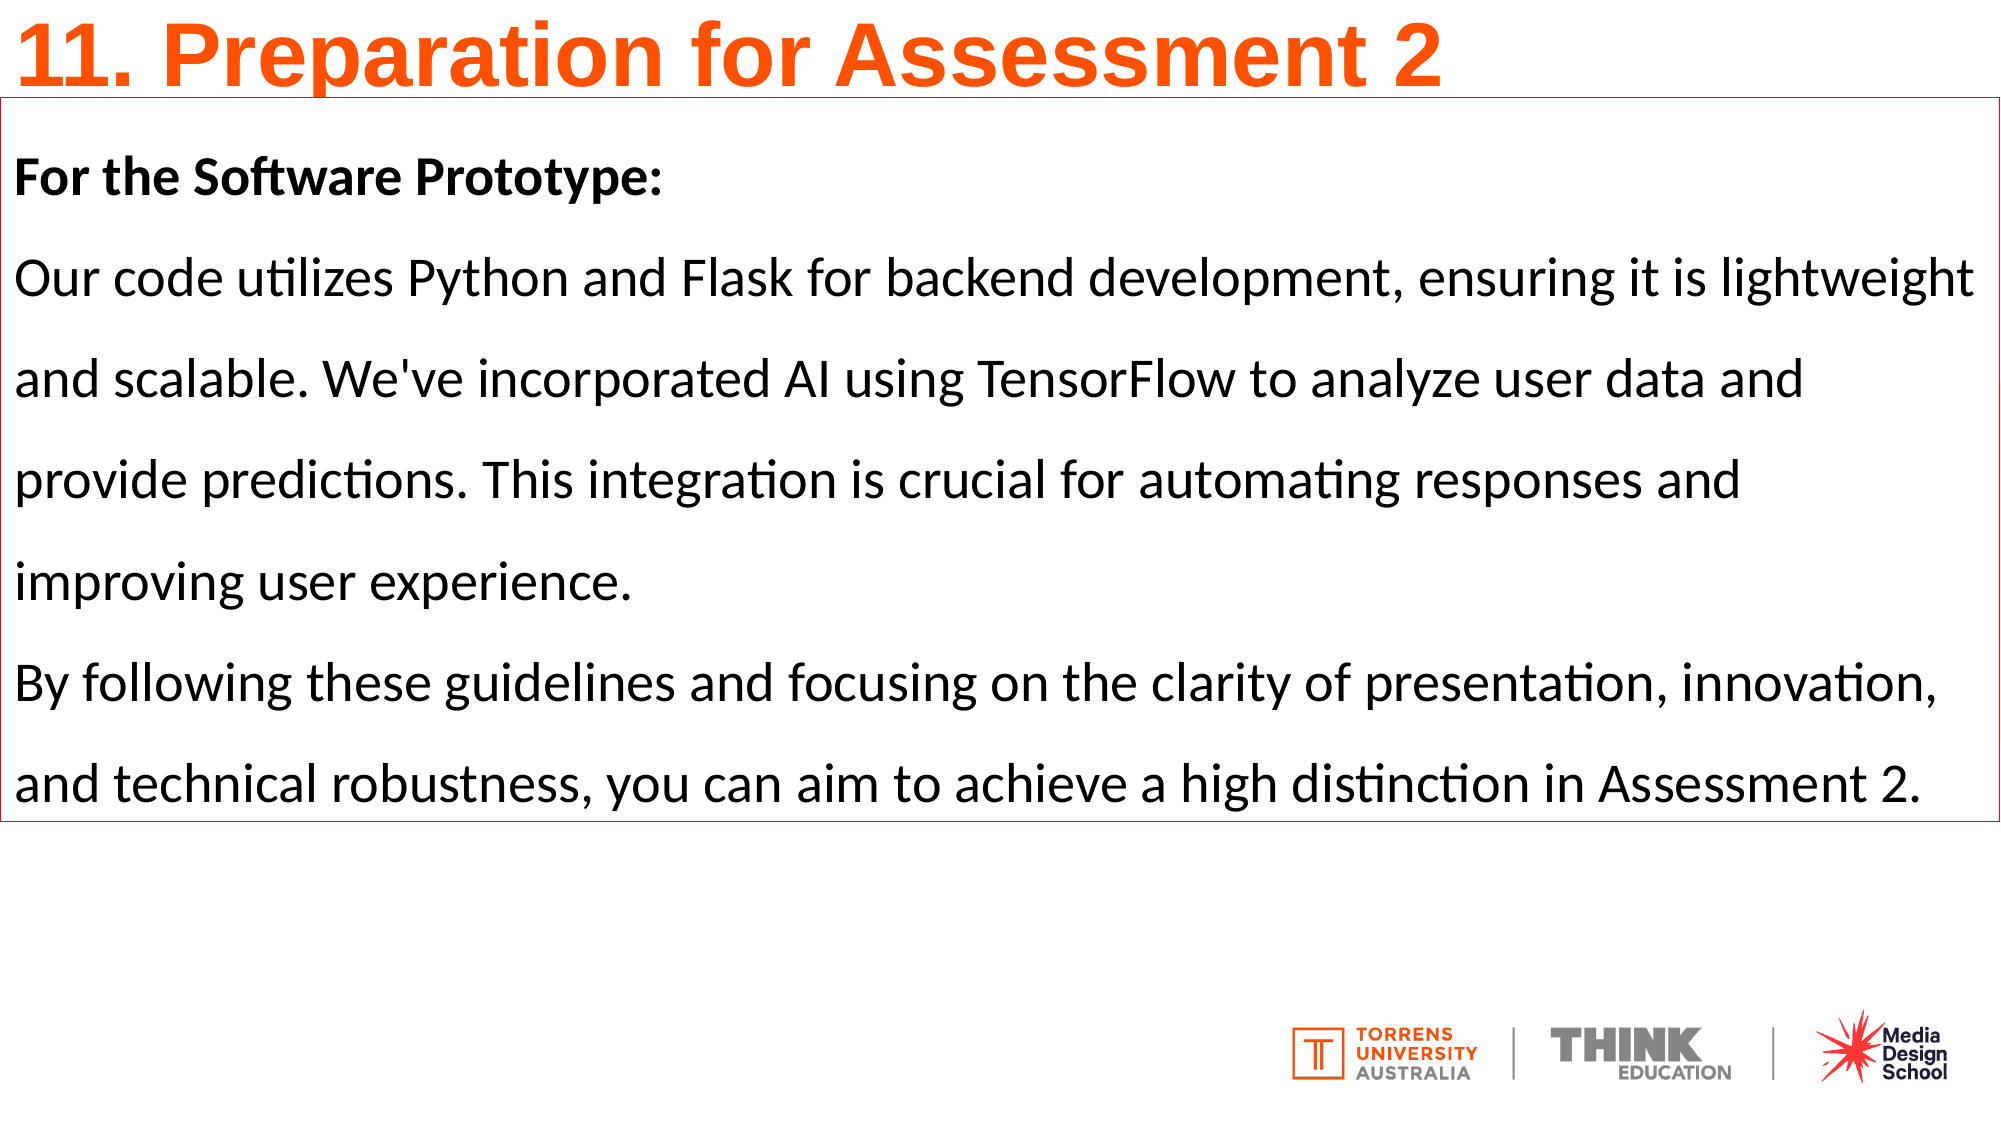

# 11. Preparation for Assessment 2
For the Software Prototype:
Our code utilizes Python and Flask for backend development, ensuring it is lightweight and scalable. We've incorporated AI using TensorFlow to analyze user data and provide predictions. This integration is crucial for automating responses and improving user experience.
By following these guidelines and focusing on the clarity of presentation, innovation, and technical robustness, you can aim to achieve a high distinction in Assessment 2.